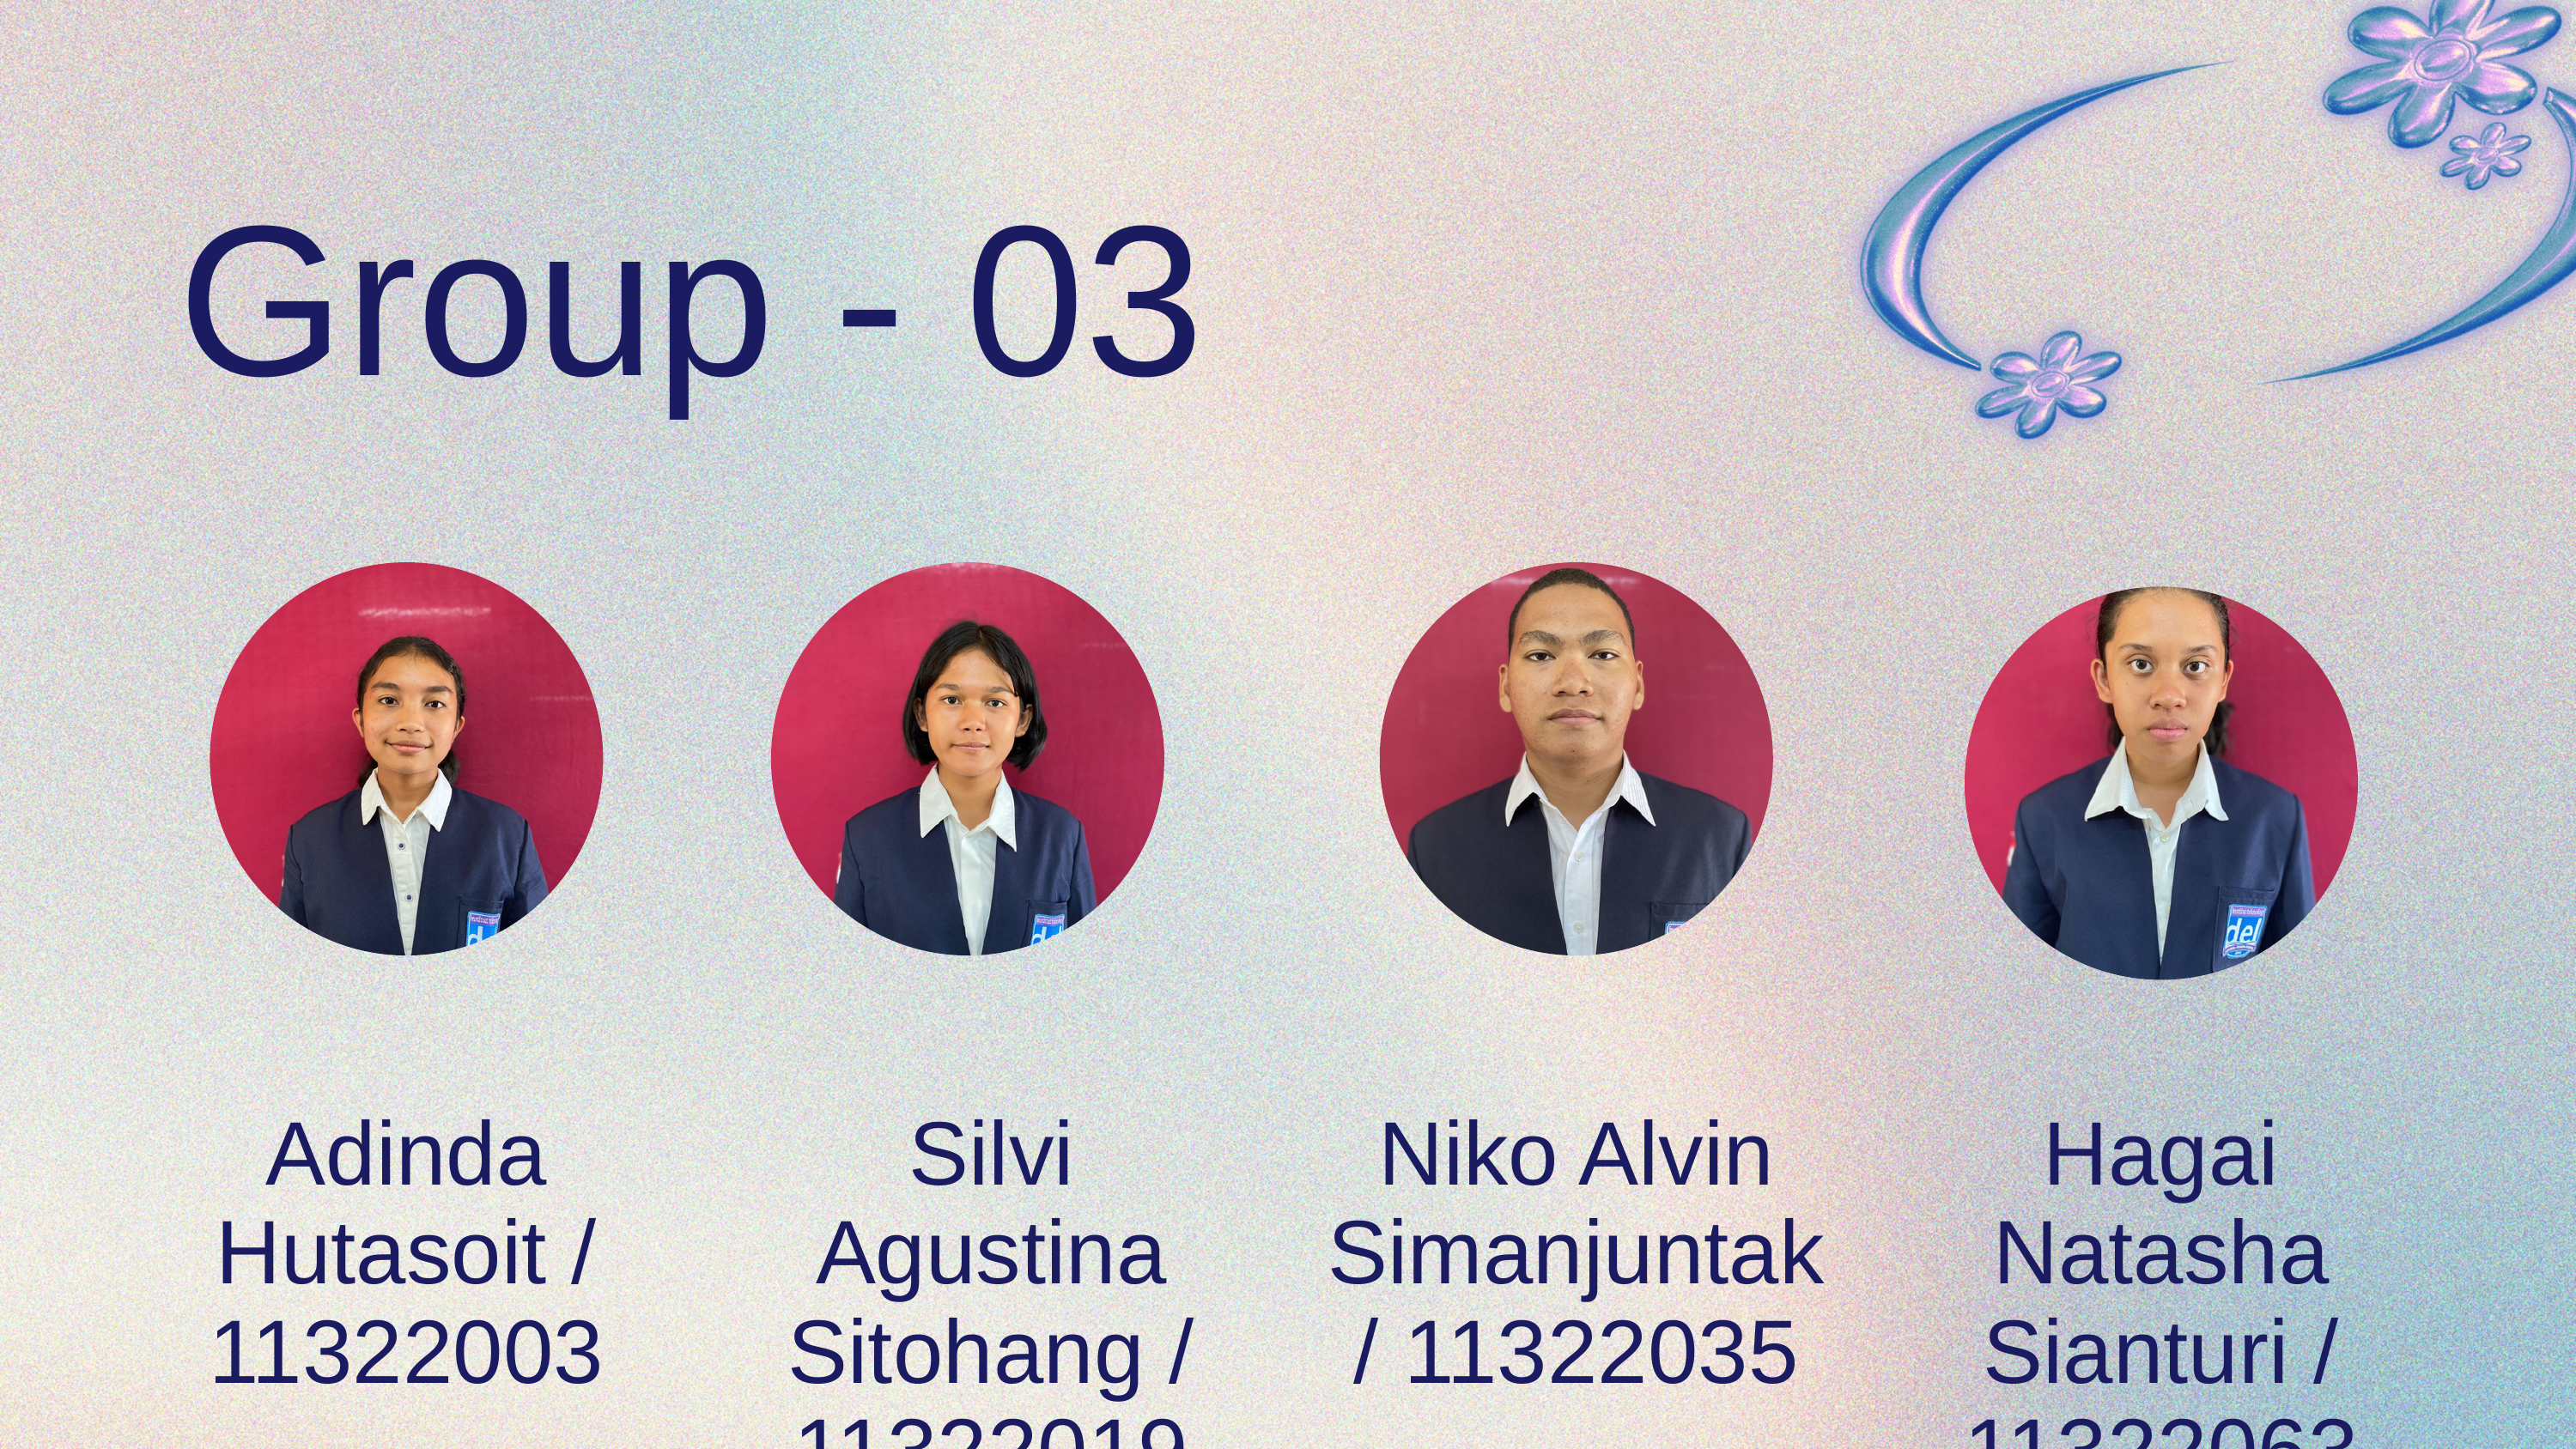

Group - 03

Adinda Hutasoit / 11322003
Silvi Agustina Sitohang / 11322019
Niko Alvin Simanjuntak / 11322035
Hagai Natasha Sianturi / 11322063